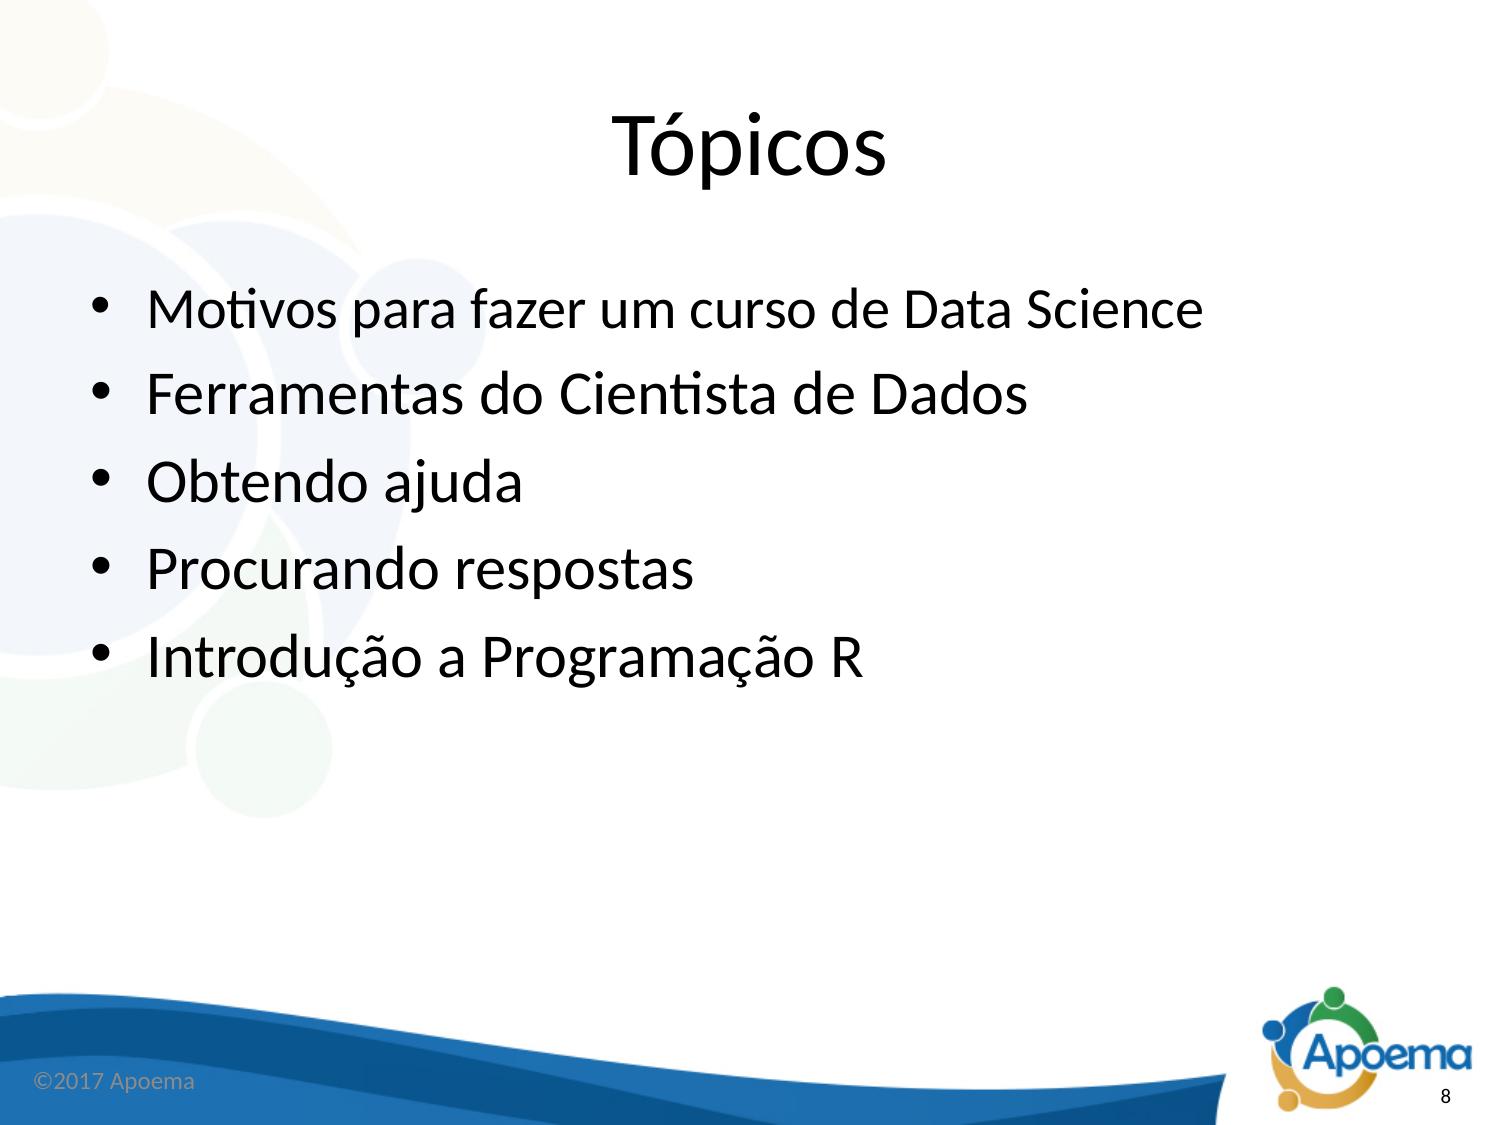

# Tópicos
Motivos para fazer um curso de Data Science
Ferramentas do Cientista de Dados
Obtendo ajuda
Procurando respostas
Introdução a Programação R

©2017 Apoema
8